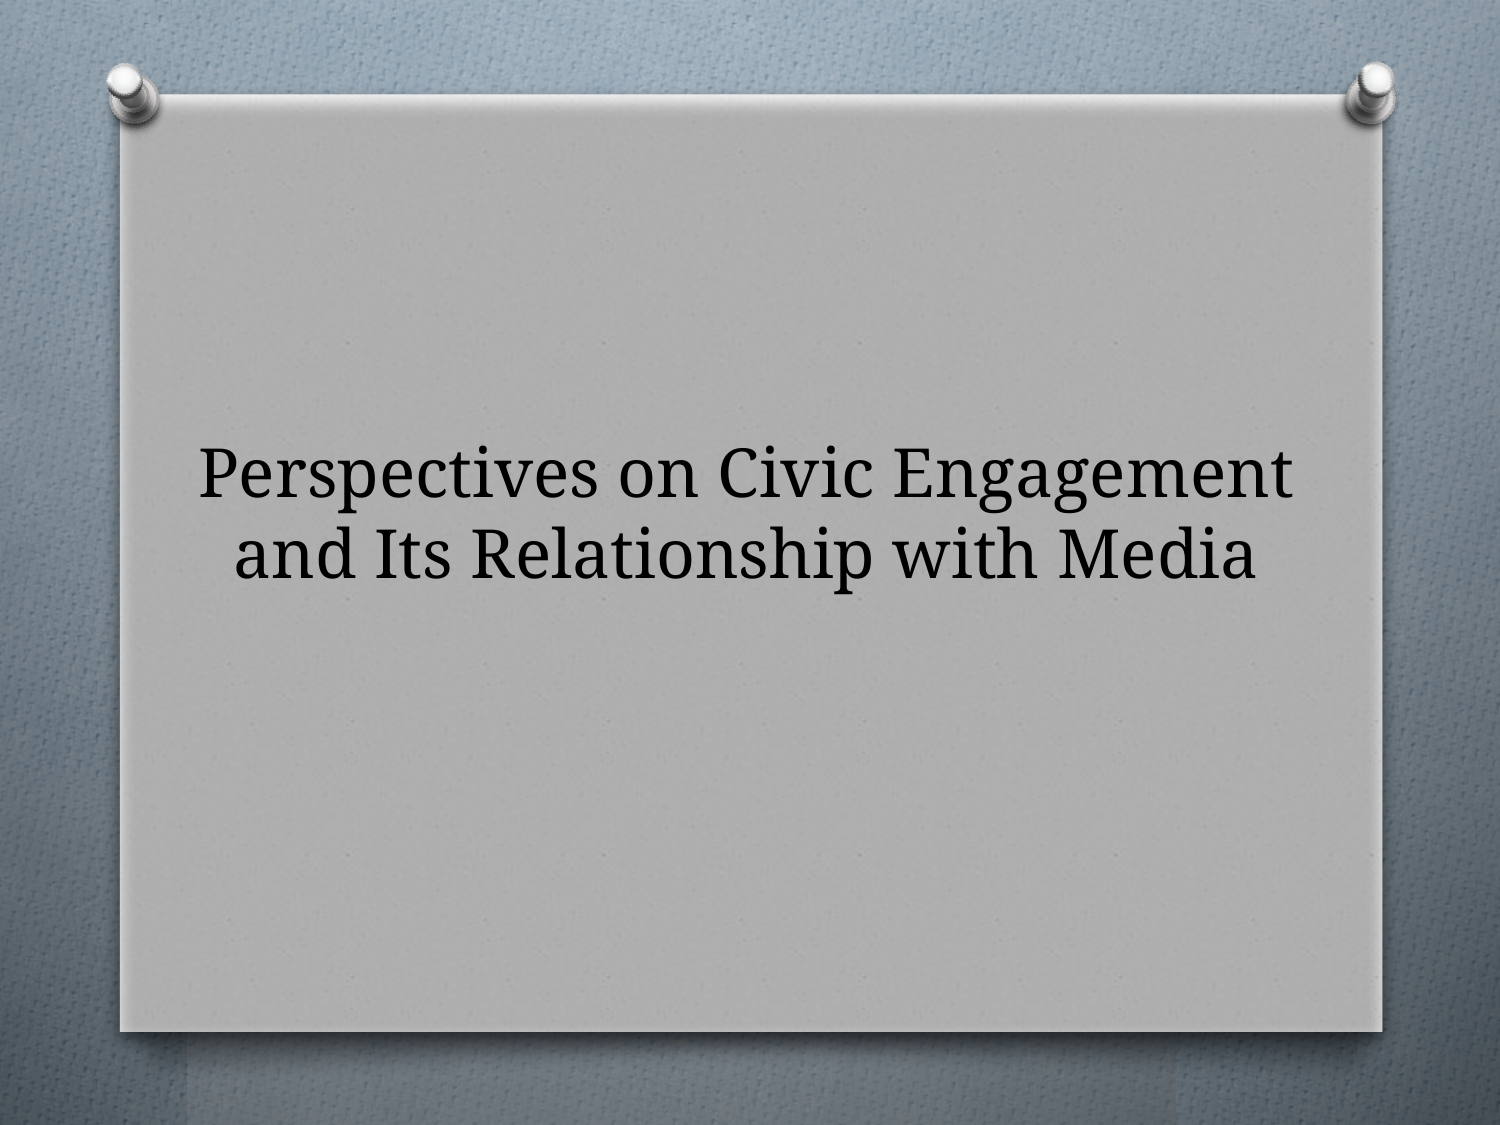

# Perspectives on Civic Engagement and Its Relationship with Media